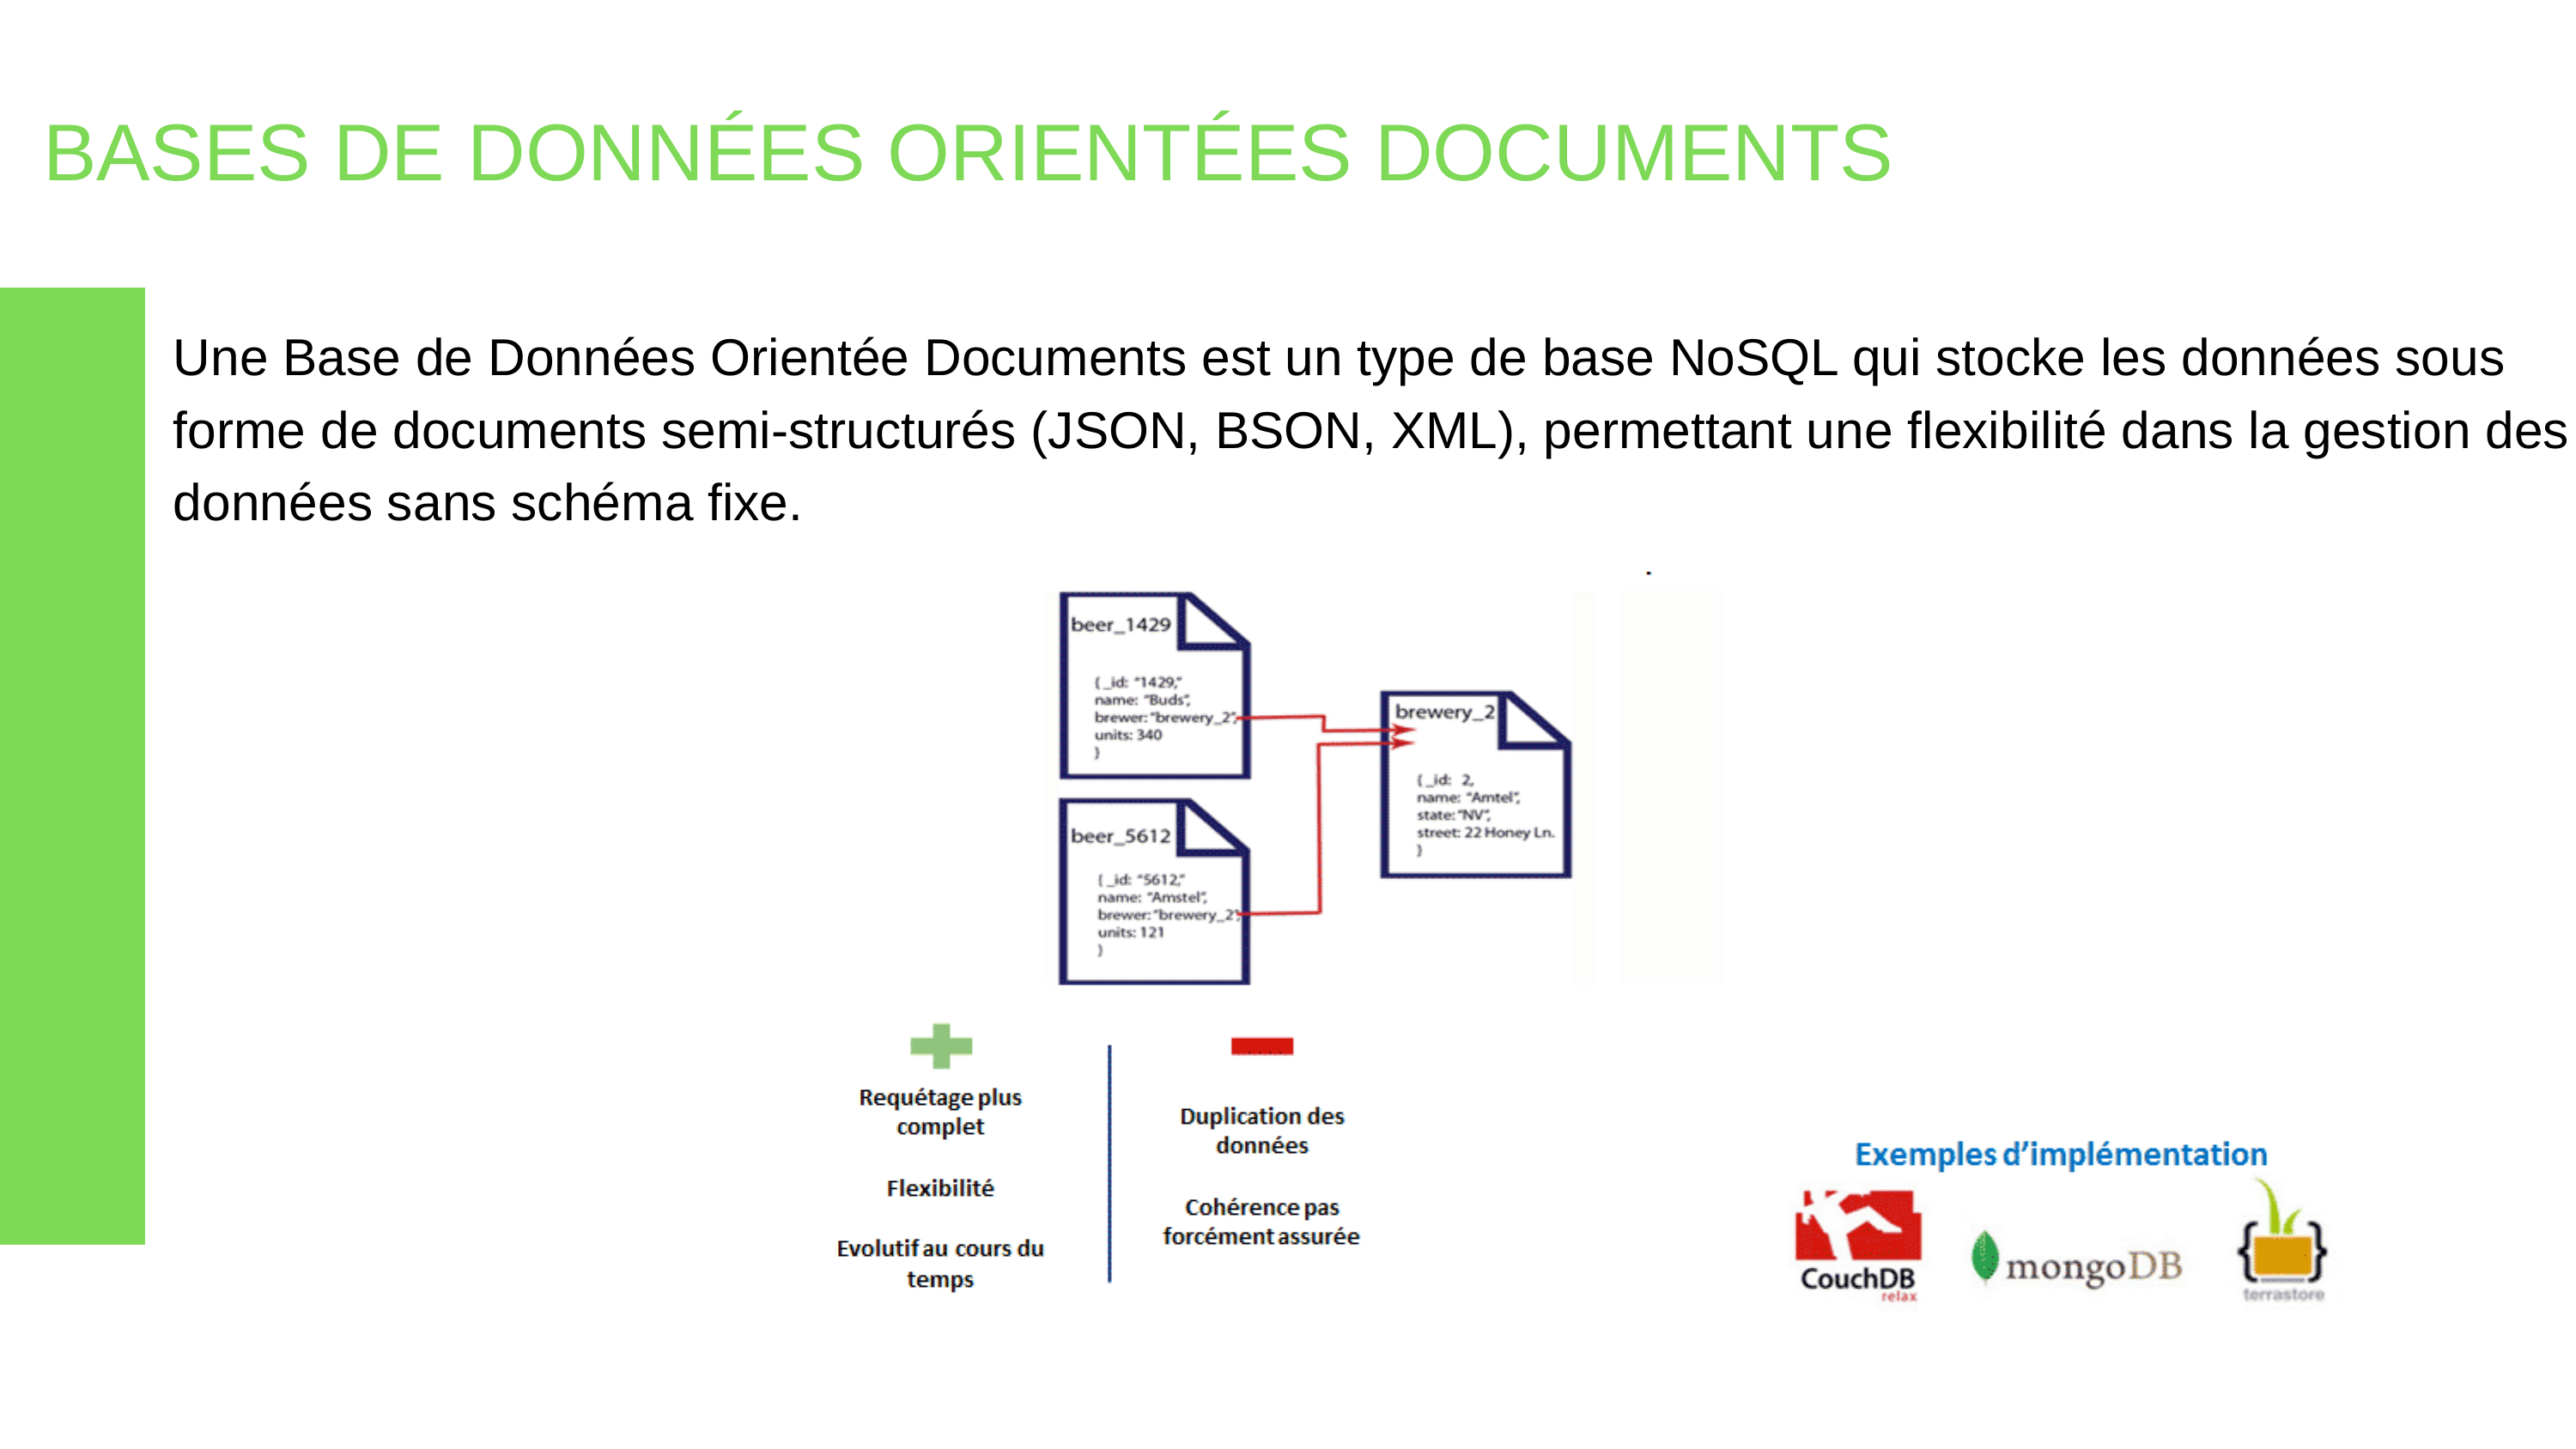

BASES DE DONNÉES ORIENTÉES DOCUMENTS

Une Base de Données Orientée Documents est un type de base NoSQL qui stocke les données sous forme de documents semi-structurés (JSON, BSON, XML), permettant une flexibilité dans la gestion des données sans schéma fixe.